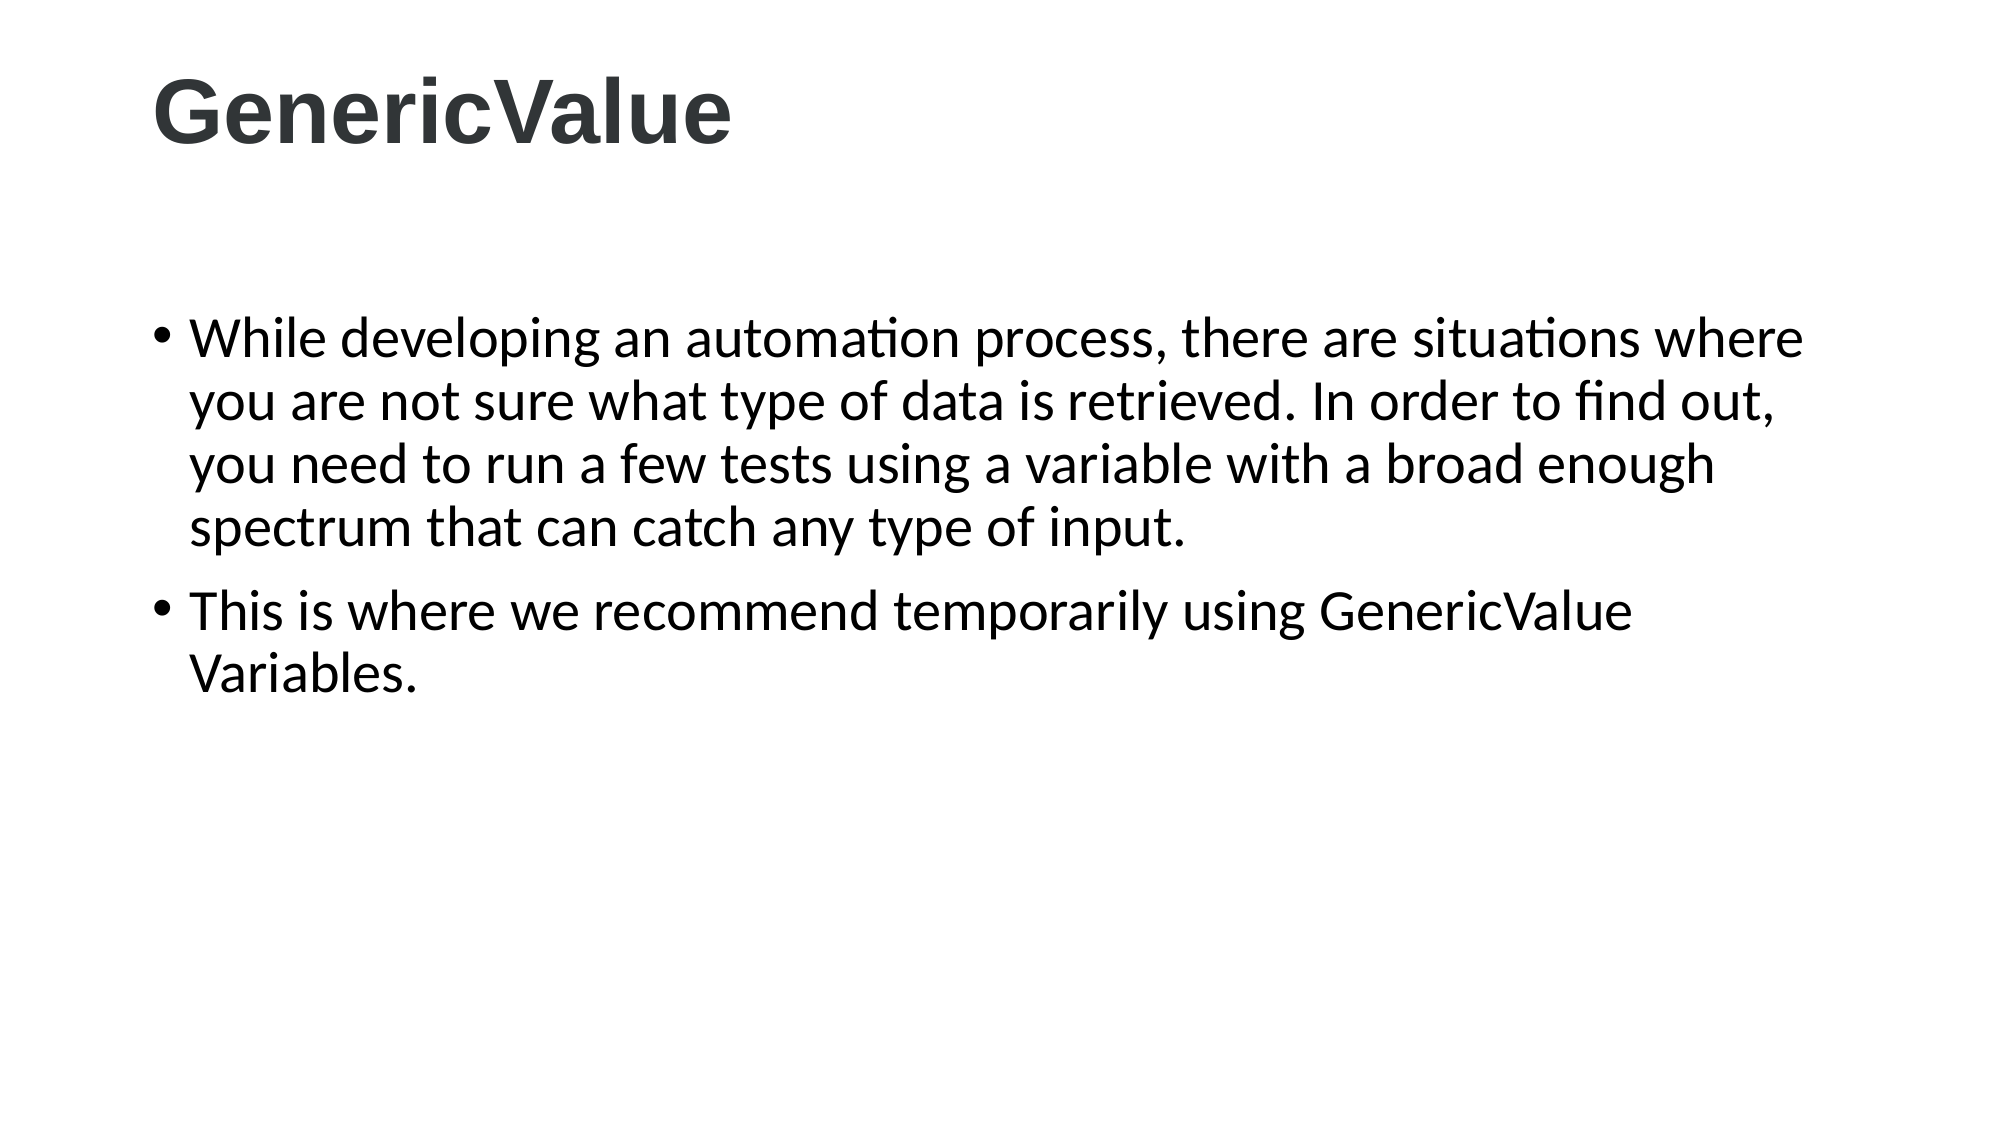

# GenericValue
While developing an automation process, there are situations where you are not sure what type of data is retrieved. In order to find out, you need to run a few tests using a variable with a broad enough spectrum that can catch any type of input.
This is where we recommend temporarily using GenericValue Variables.